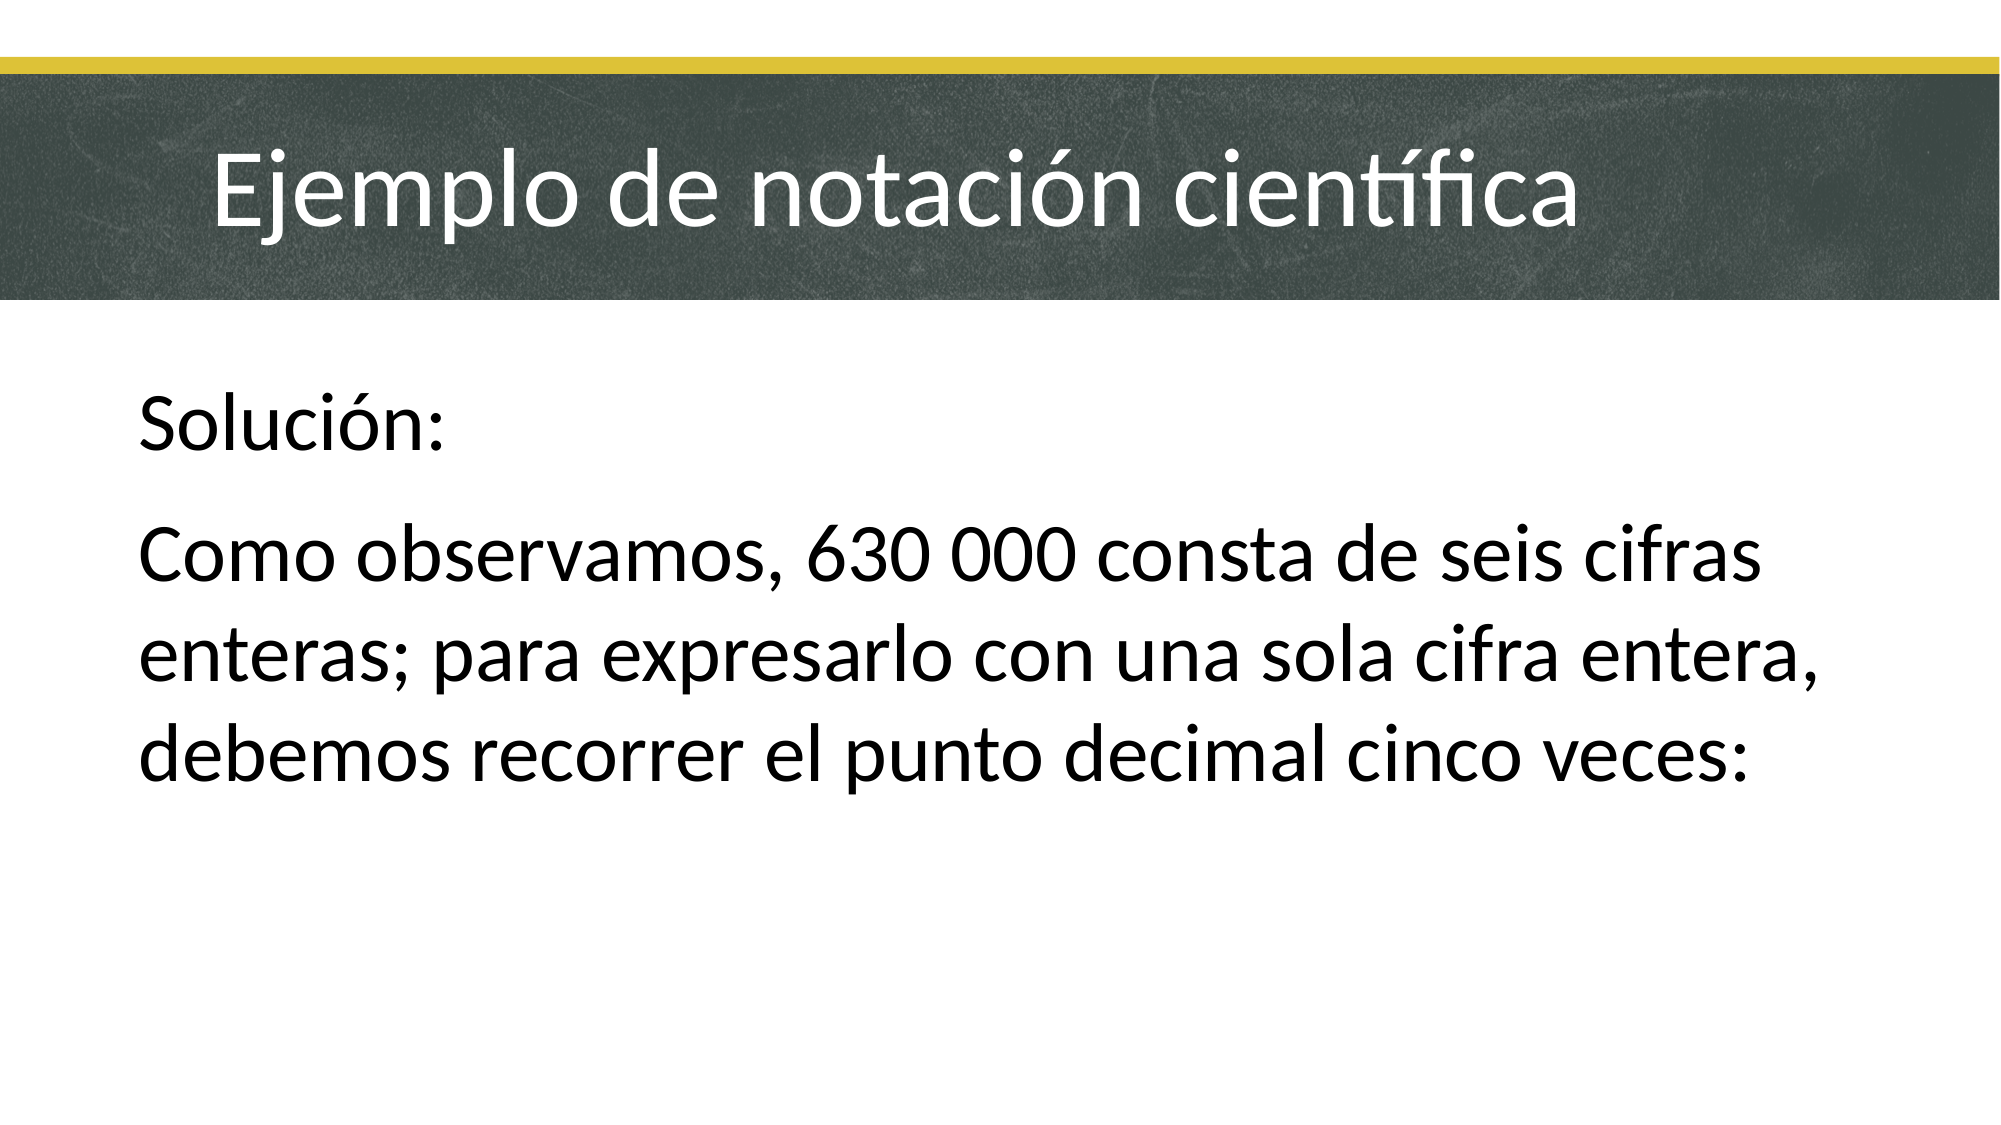

Ejemplo de notación científica
Solución:
Como observamos, 630 000 consta de seis cifras enteras; para expresarlo con una sola cifra entera, debemos recorrer el punto decimal cinco veces: